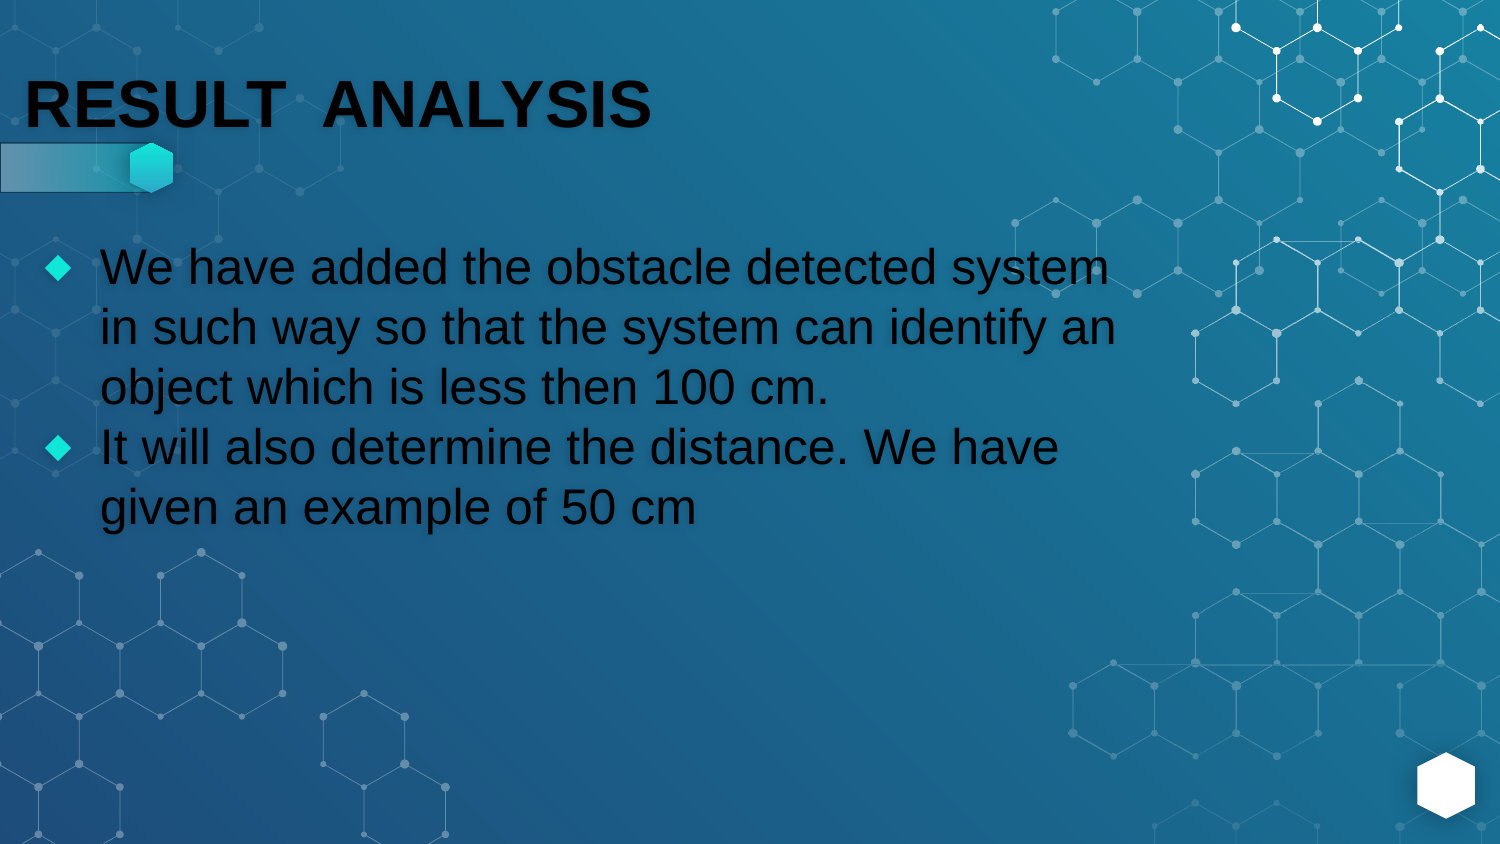

# RESULT  ANALYSIS
We have added the obstacle detected system in such way so that the system can identify an object which is less then 100 cm.
It will also determine the distance. We have given an example of 50 cm